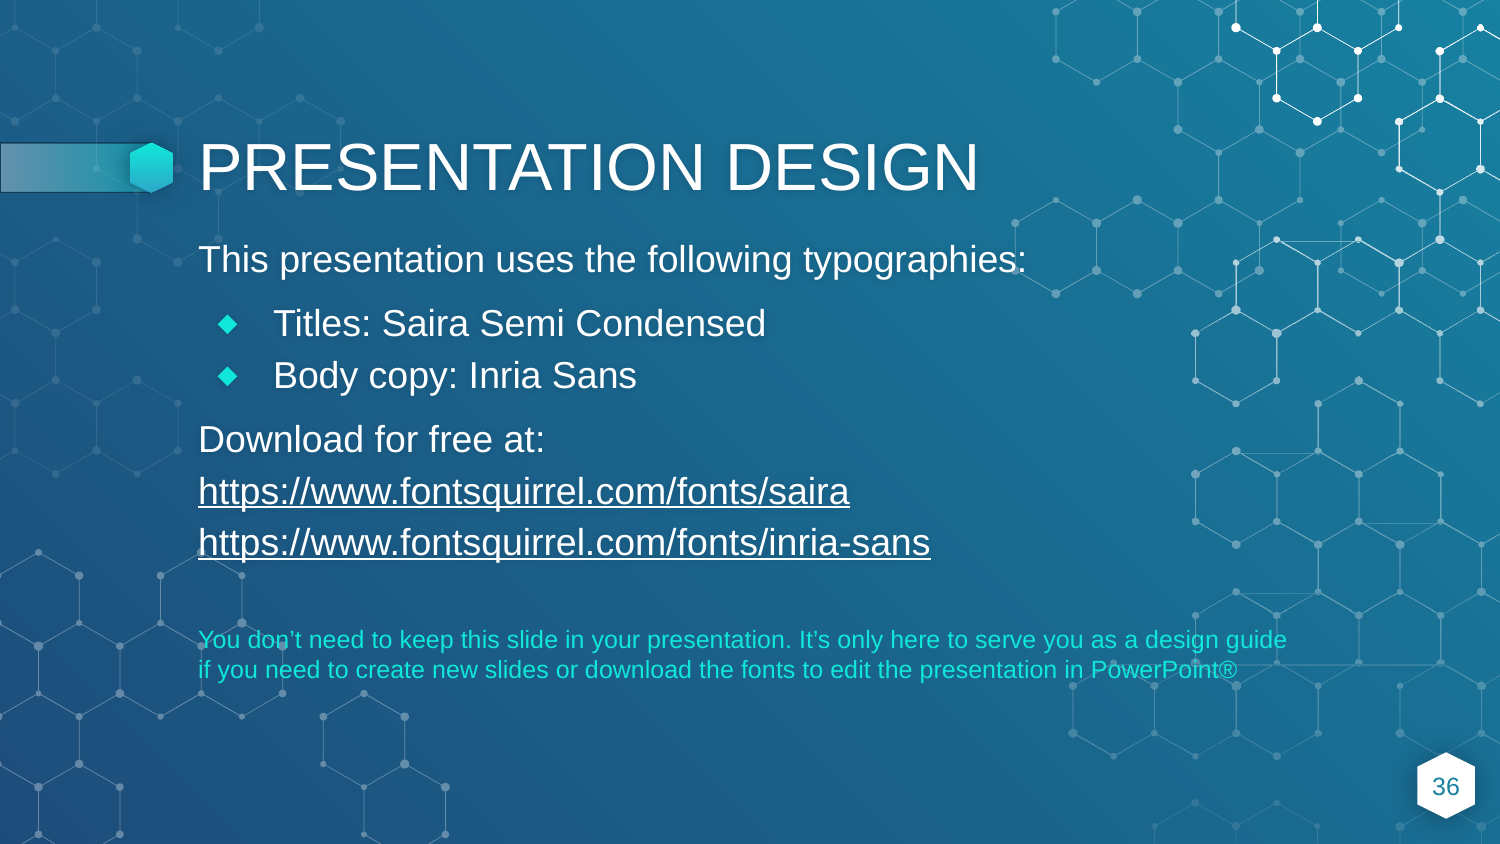

# PRESENTATION DESIGN
This presentation uses the following typographies:
Titles: Saira Semi Condensed
Body copy: Inria Sans
Download for free at:
https://www.fontsquirrel.com/fonts/saira
https://www.fontsquirrel.com/fonts/inria-sans
You don’t need to keep this slide in your presentation. It’s only here to serve you as a design guide if you need to create new slides or download the fonts to edit the presentation in PowerPoint®

36